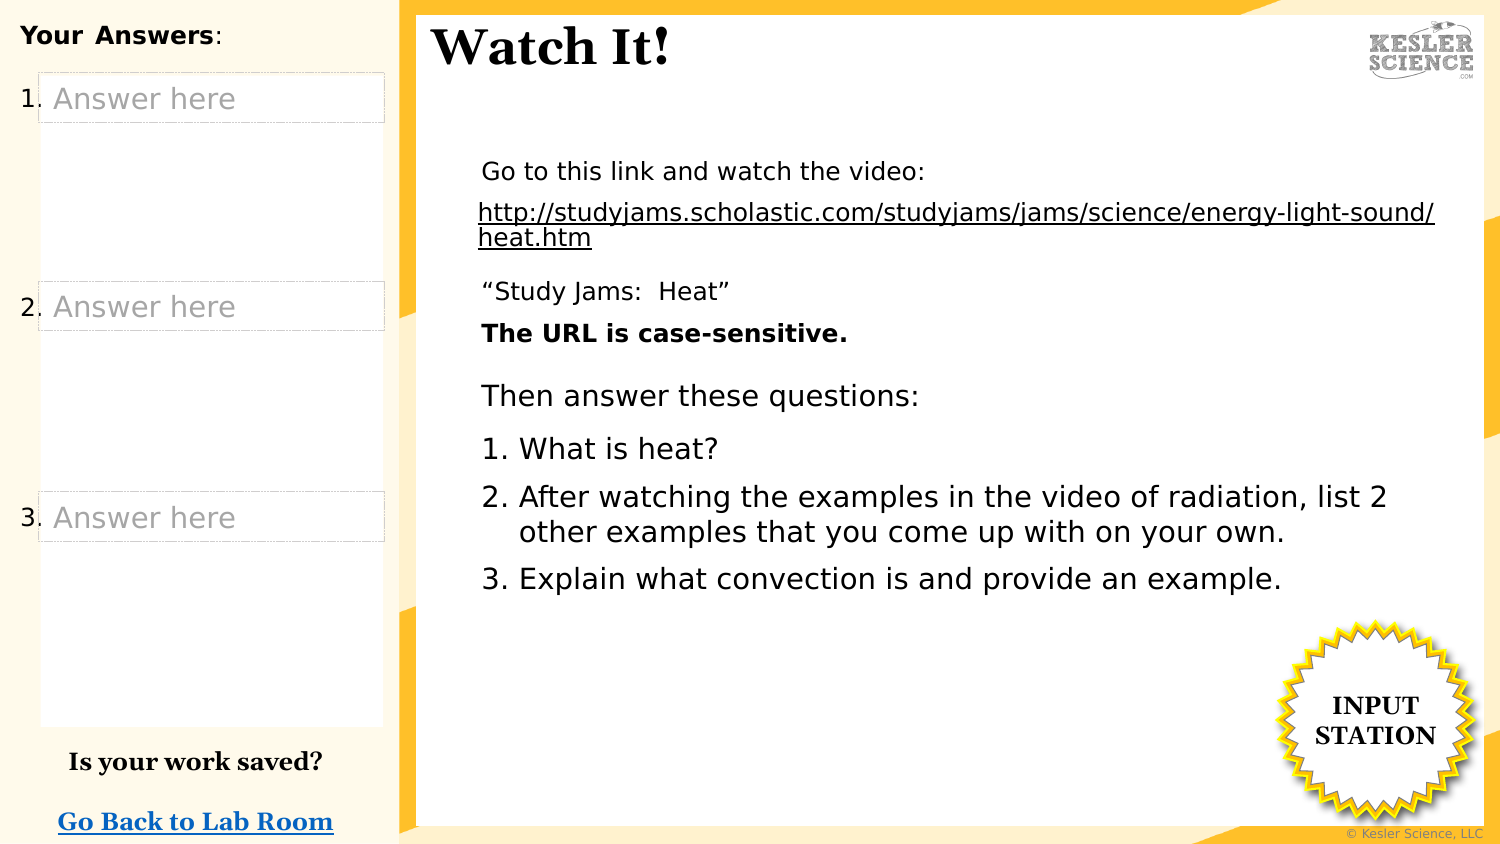

Answer here
http://studyjams.scholastic.com/studyjams/jams/science/energy-light-sound/heat.htm
Answer here
Answer here
Is your work saved?

Go Back to Lab Room